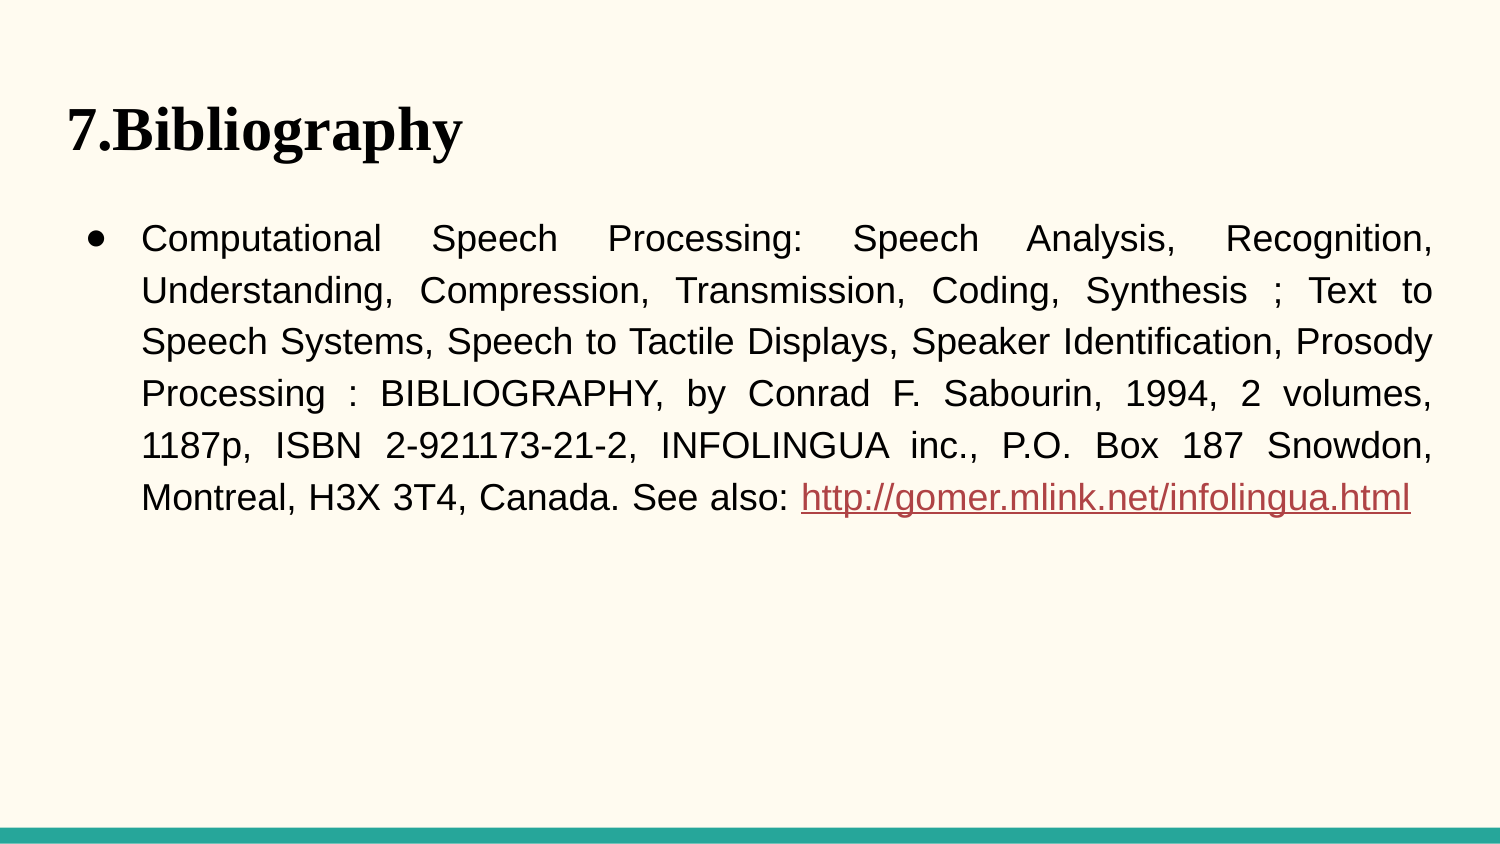

# 7.Bibliography
Computational Speech Processing: Speech Analysis, Recognition, Understanding, Compression, Transmission, Coding, Synthesis ; Text to Speech Systems, Speech to Tactile Displays, Speaker Identification, Prosody Processing : BIBLIOGRAPHY, by Conrad F. Sabourin, 1994, 2 volumes, 1187p, ISBN 2-921173-21-2, INFOLINGUA inc., P.O. Box 187 Snowdon, Montreal, H3X 3T4, Canada. See also: http://gomer.mlink.net/infolingua.html